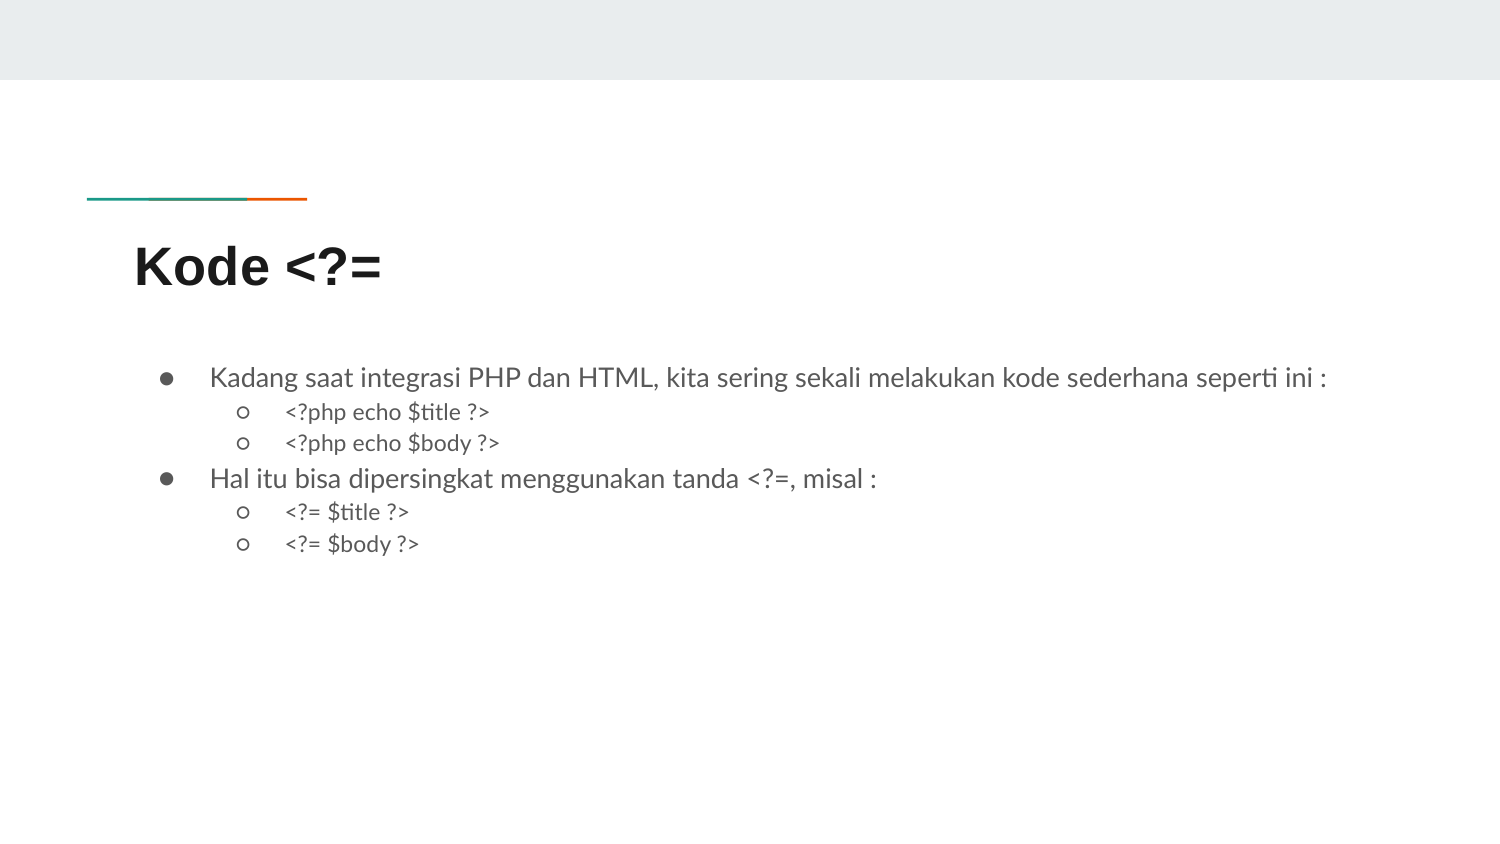

# Kode <?=
Kadang saat integrasi PHP dan HTML, kita sering sekali melakukan kode sederhana seperti ini :
<?php echo $title ?>
<?php echo $body ?>
Hal itu bisa dipersingkat menggunakan tanda <?=, misal :
<?= $title ?>
<?= $body ?>